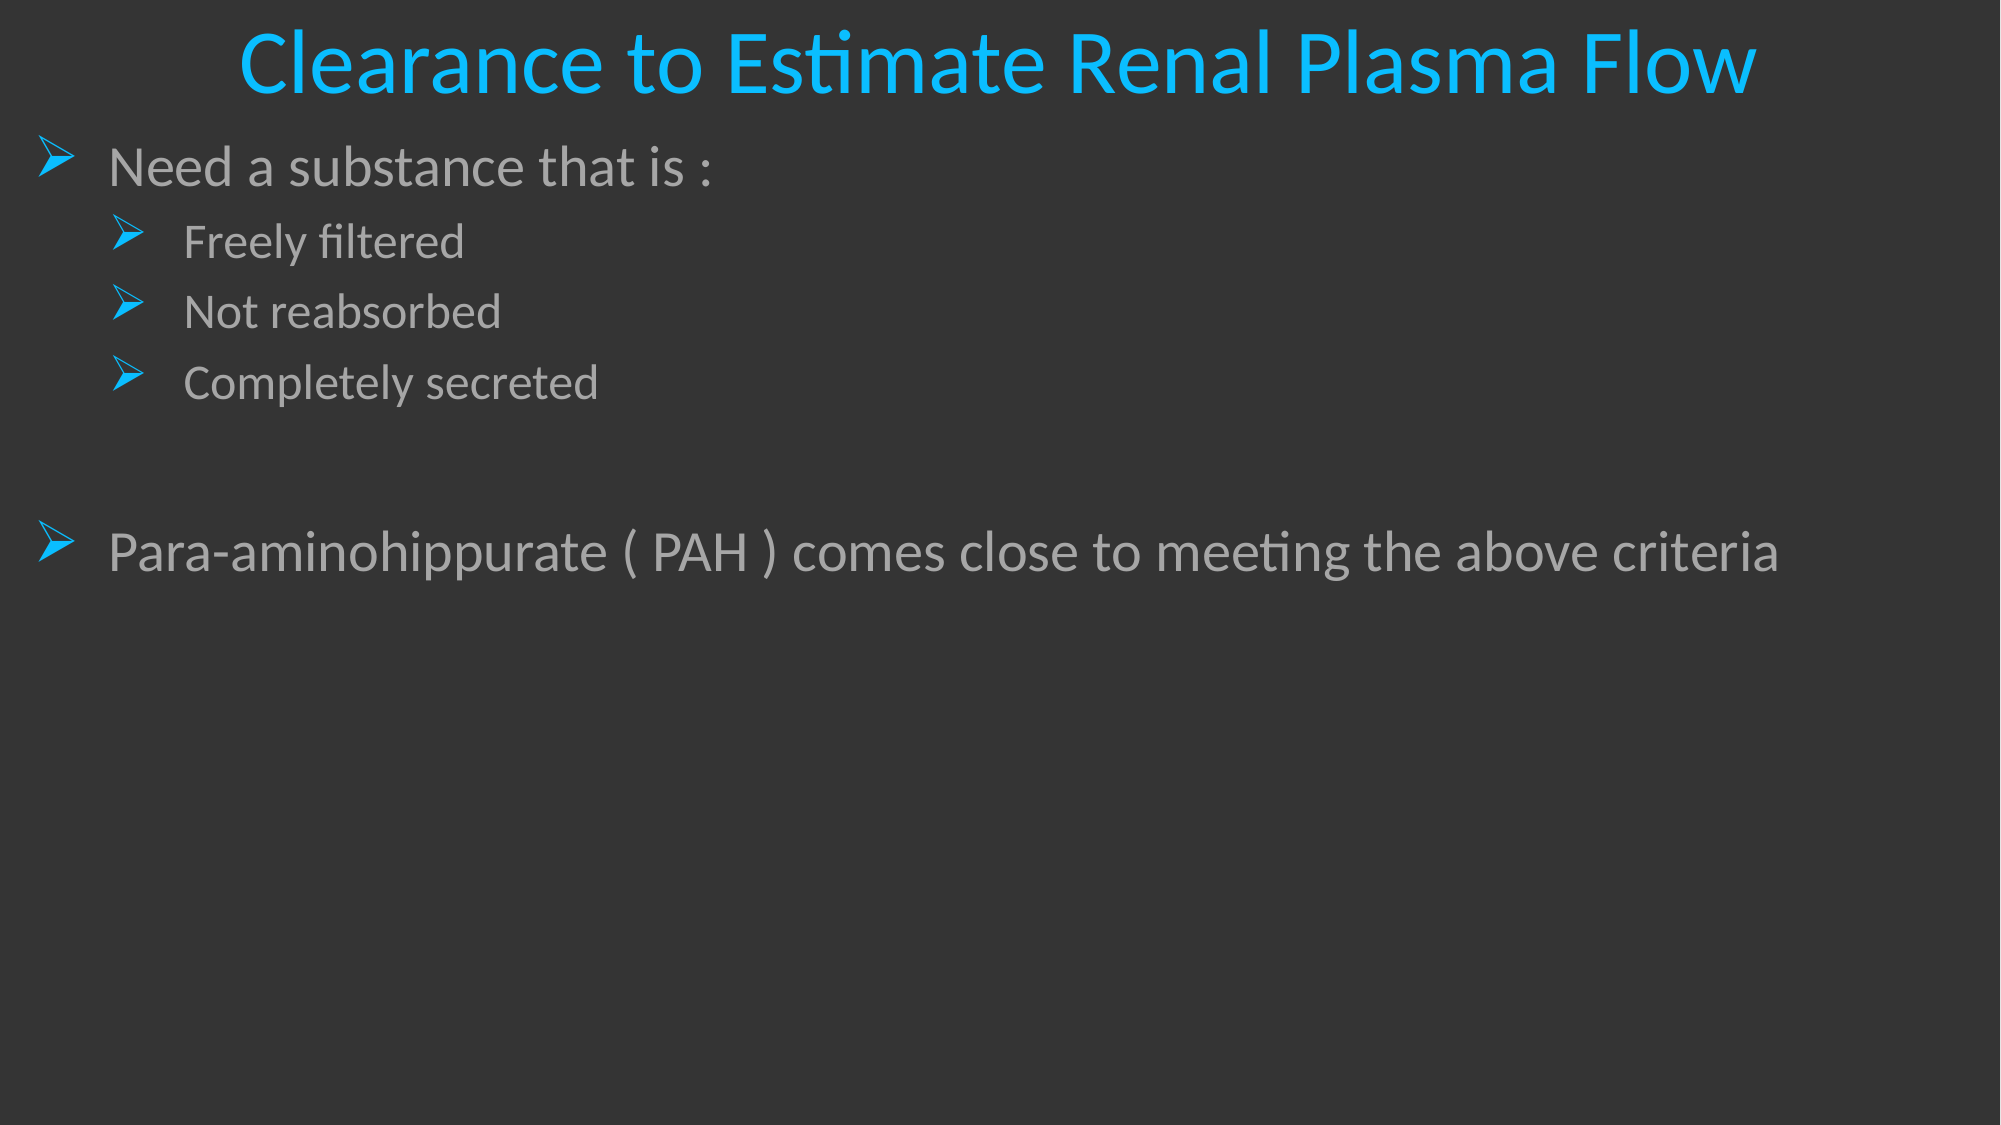

# Clearance to Estimate Renal Plasma Flow
Need a substance that is :
Freely filtered
Not reabsorbed
Completely secreted

Para-aminohippurate ( PAH ) comes close to meeting the above criteria